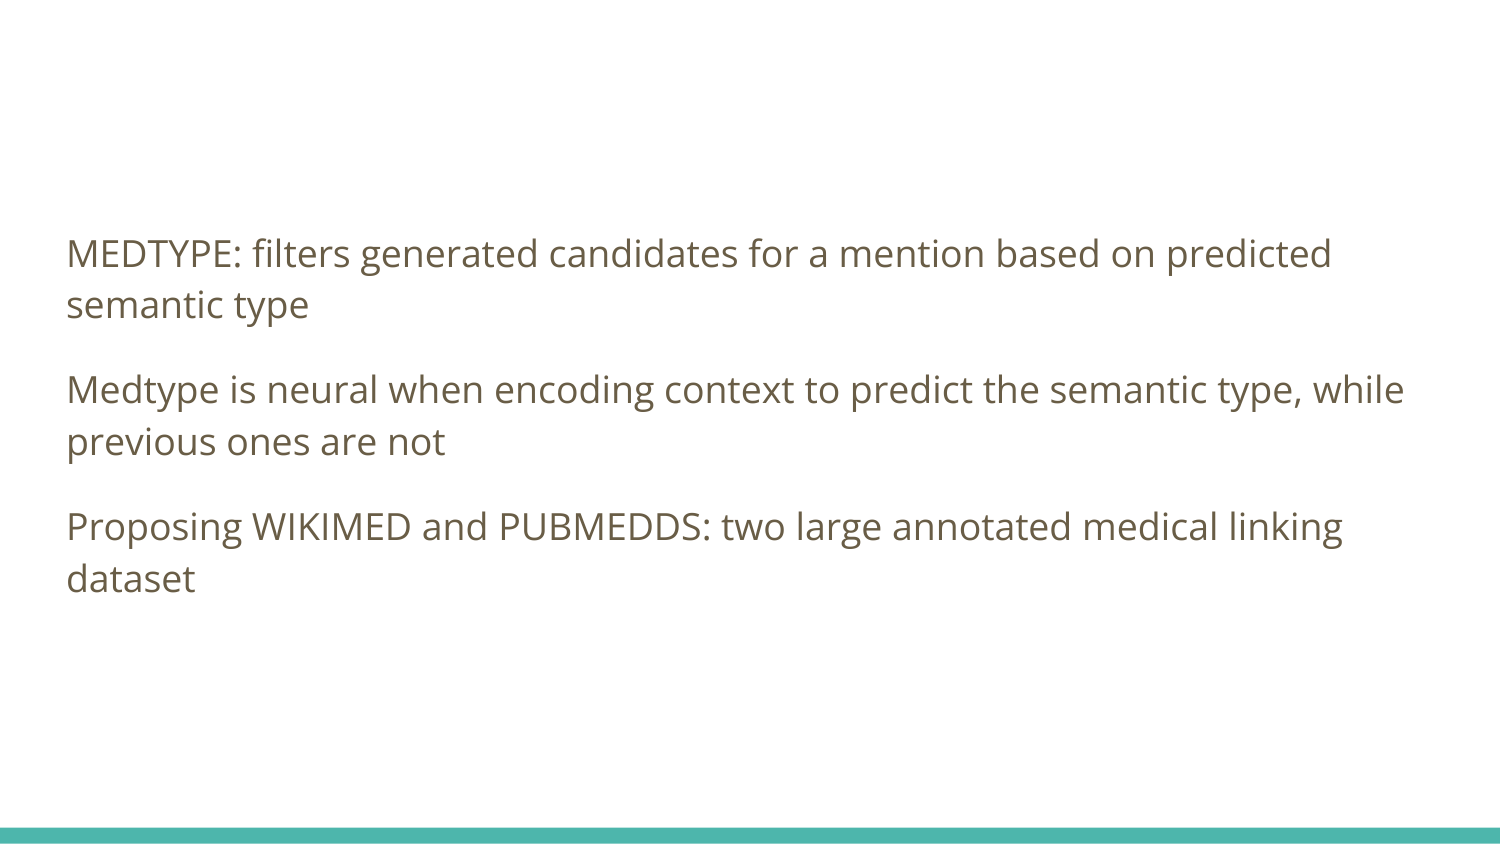

#
MEDTYPE: filters generated candidates for a mention based on predicted semantic type
Medtype is neural when encoding context to predict the semantic type, while previous ones are not
Proposing WIKIMED and PUBMEDDS: two large annotated medical linking dataset